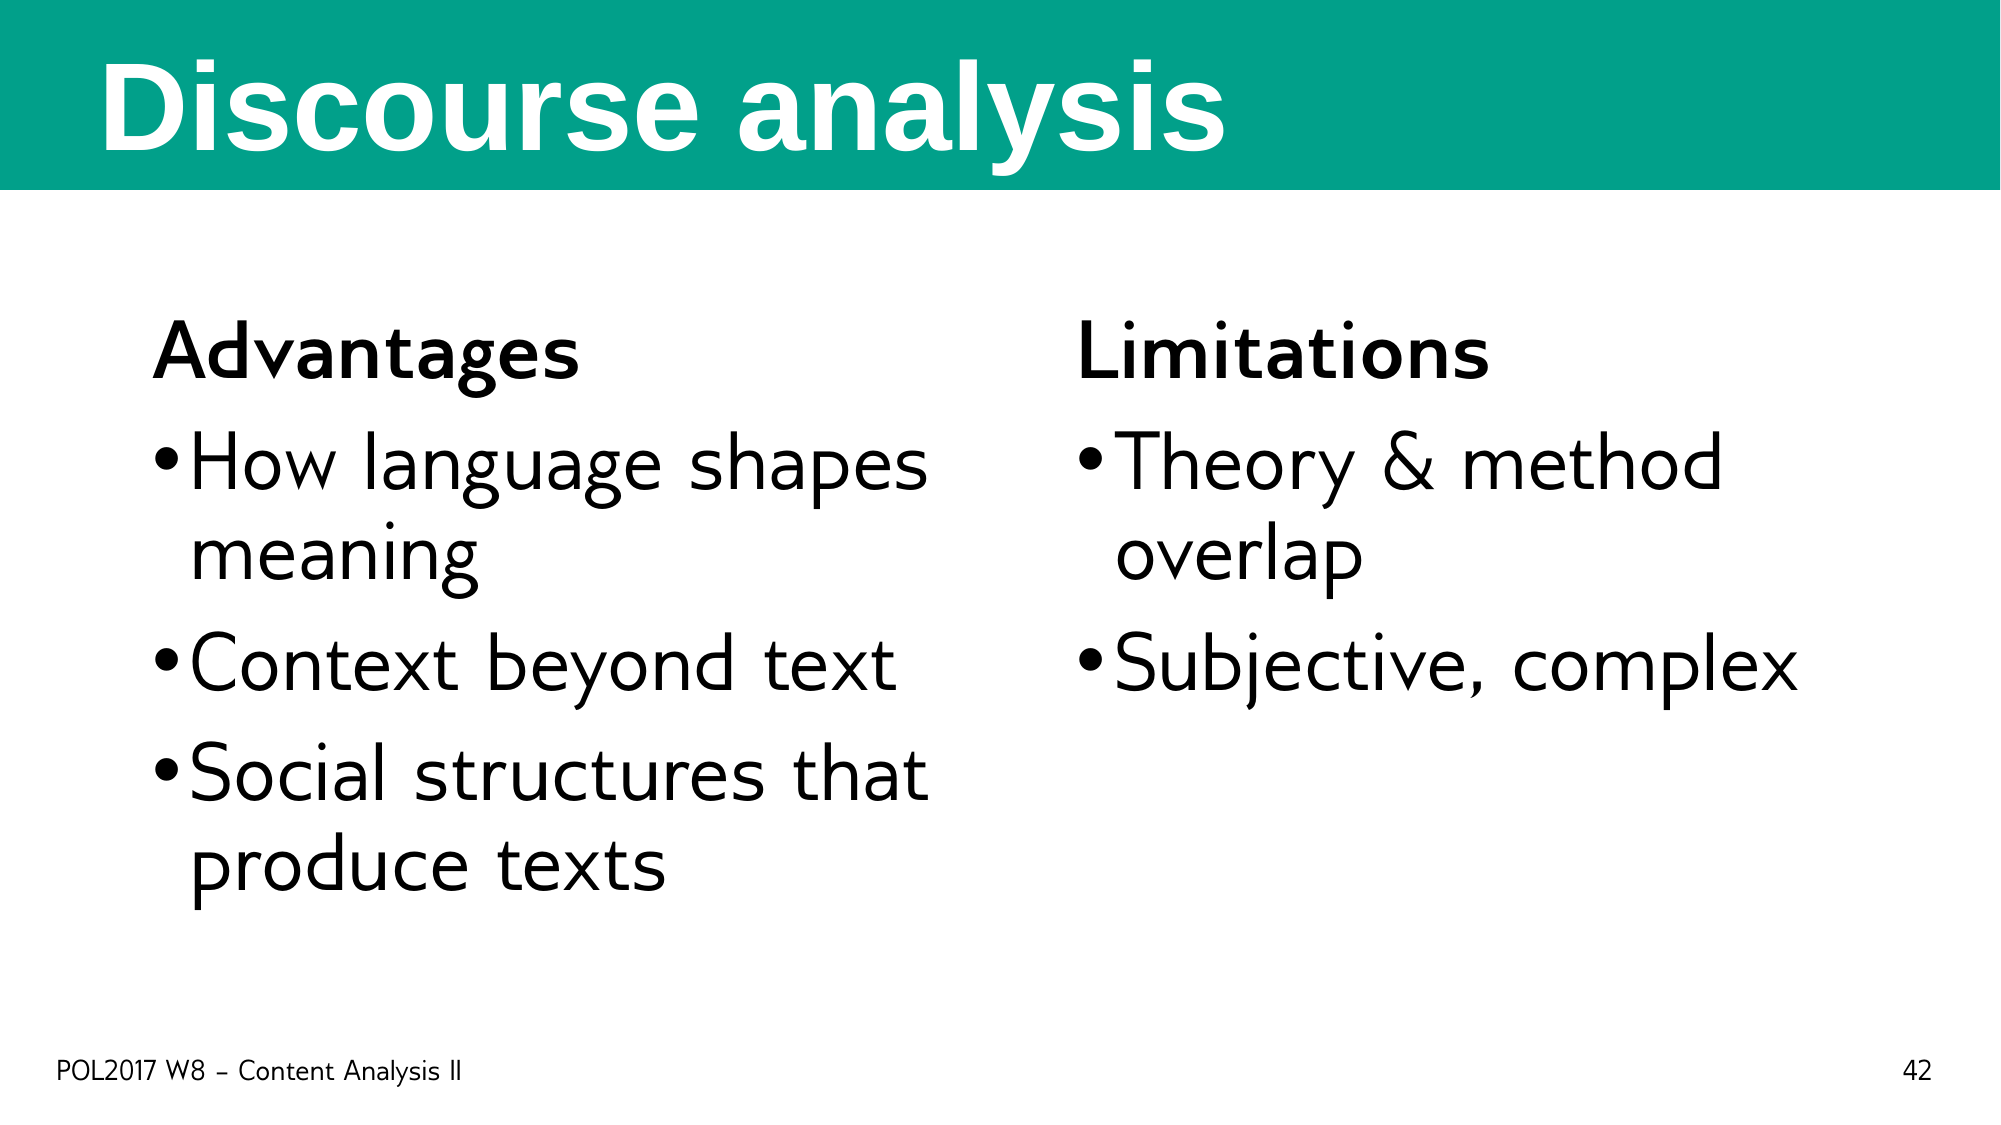

# Discourse analysis
Advantages
How language shapes meaning
Context beyond text
Social structures that produce texts
Limitations
Theory & method overlap
Subjective, complex
POL2017 W8 – Content Analysis II
42